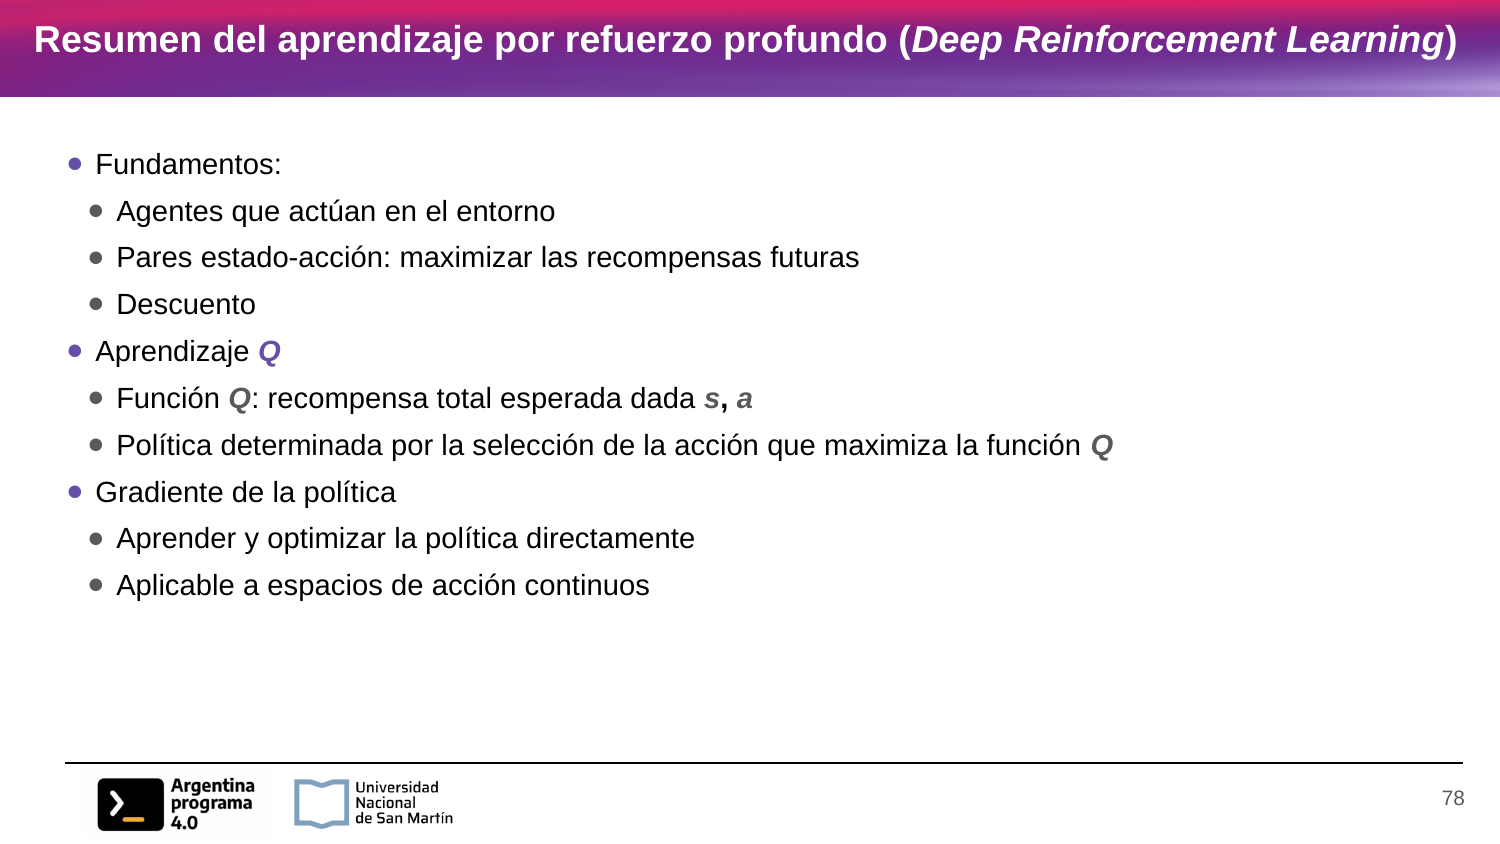

# Resumen del aprendizaje por refuerzo profundo (Deep Reinforcement Learning)
Fundamentos:
Agentes que actúan en el entorno
Pares estado-acción: maximizar las recompensas futuras
Descuento
Aprendizaje Q
Función Q: recompensa total esperada dada s, a
Política determinada por la selección de la acción que maximiza la función Q
Gradiente de la política
Aprender y optimizar la política directamente
Aplicable a espacios de acción continuos
78